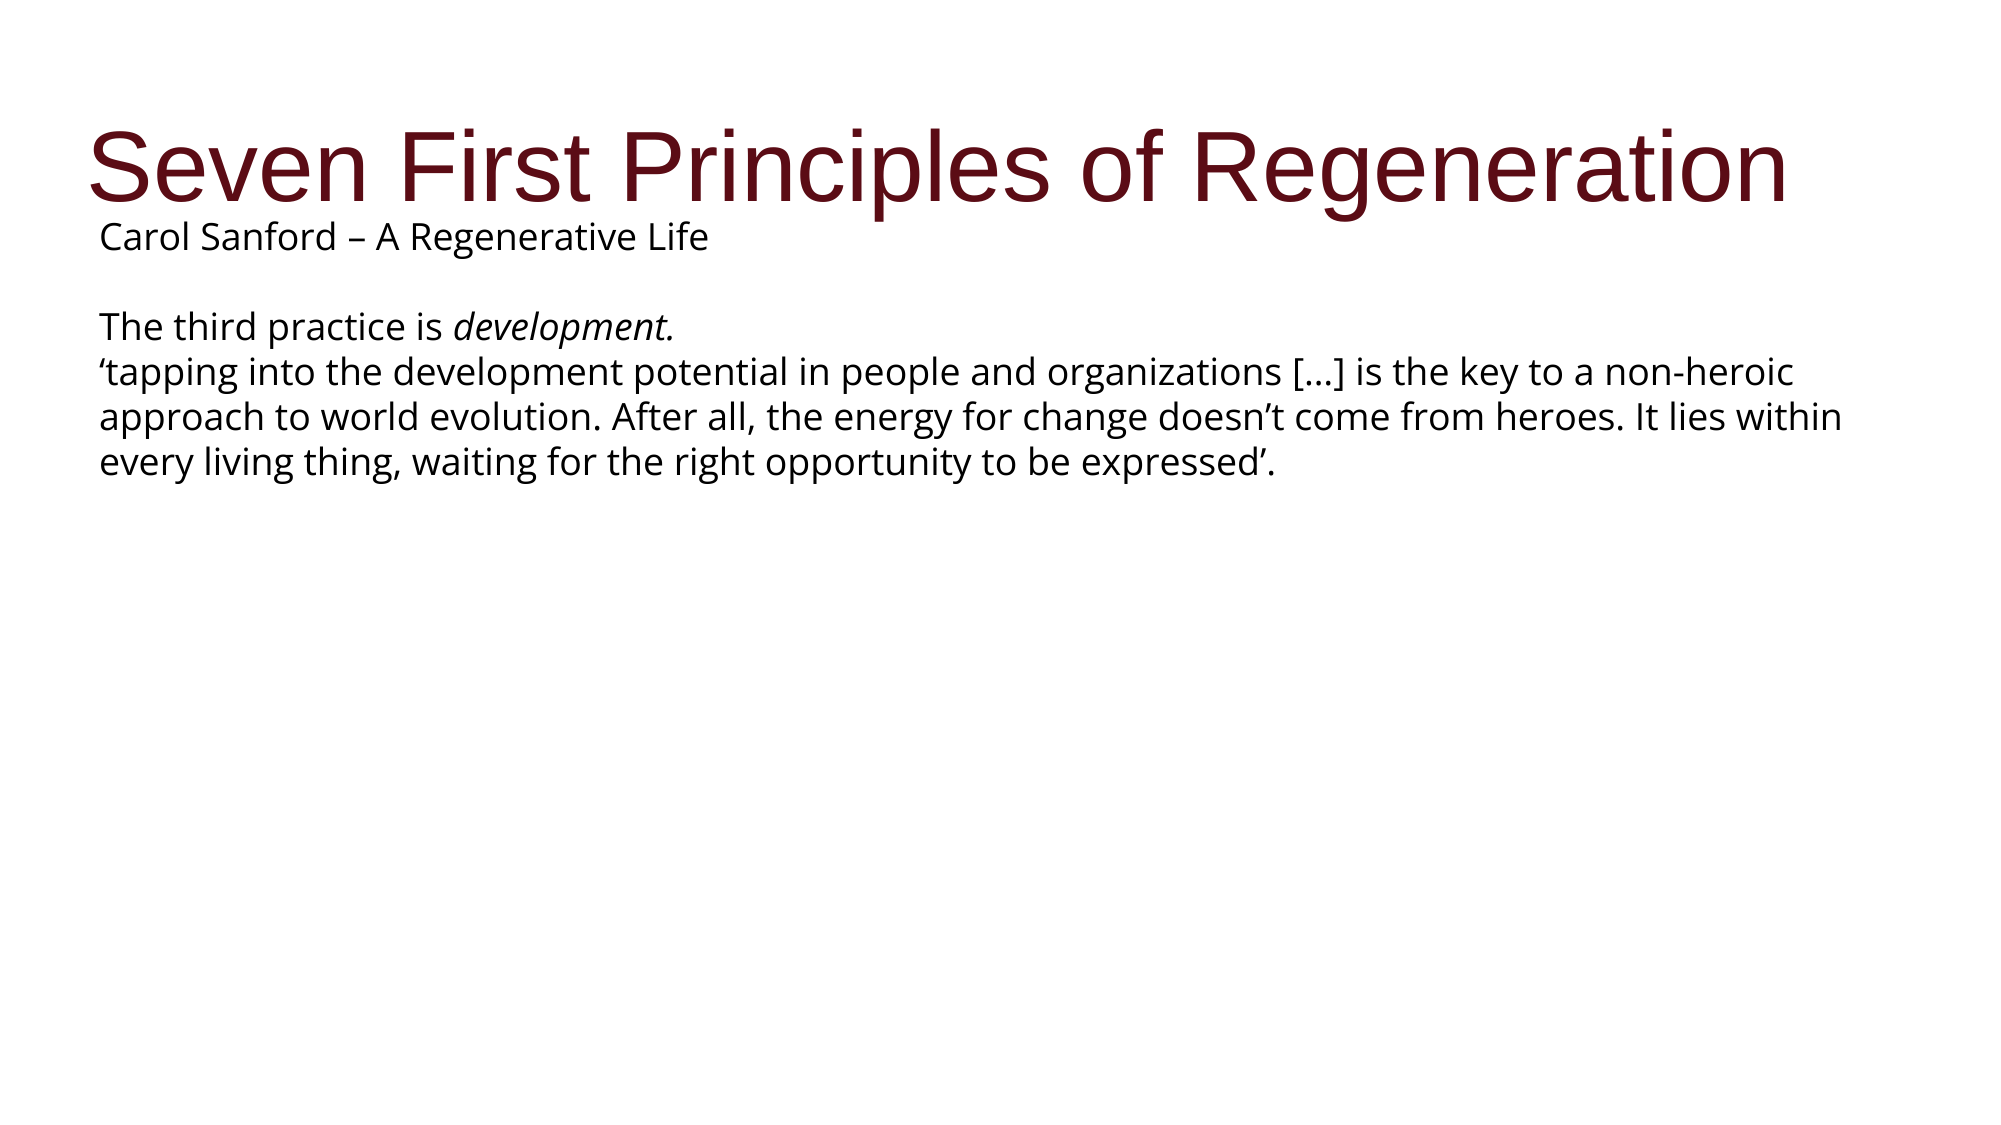

Seven First Principles of Regeneration

Carol Sanford – A Regenerative Life

The third practice is development.
‘tapping into the development potential in people and organizations […] is the key to a non-heroic approach to world evolution. After all, the energy for change doesn’t come from heroes. It lies within every living thing, waiting for the right opportunity to be expressed’.